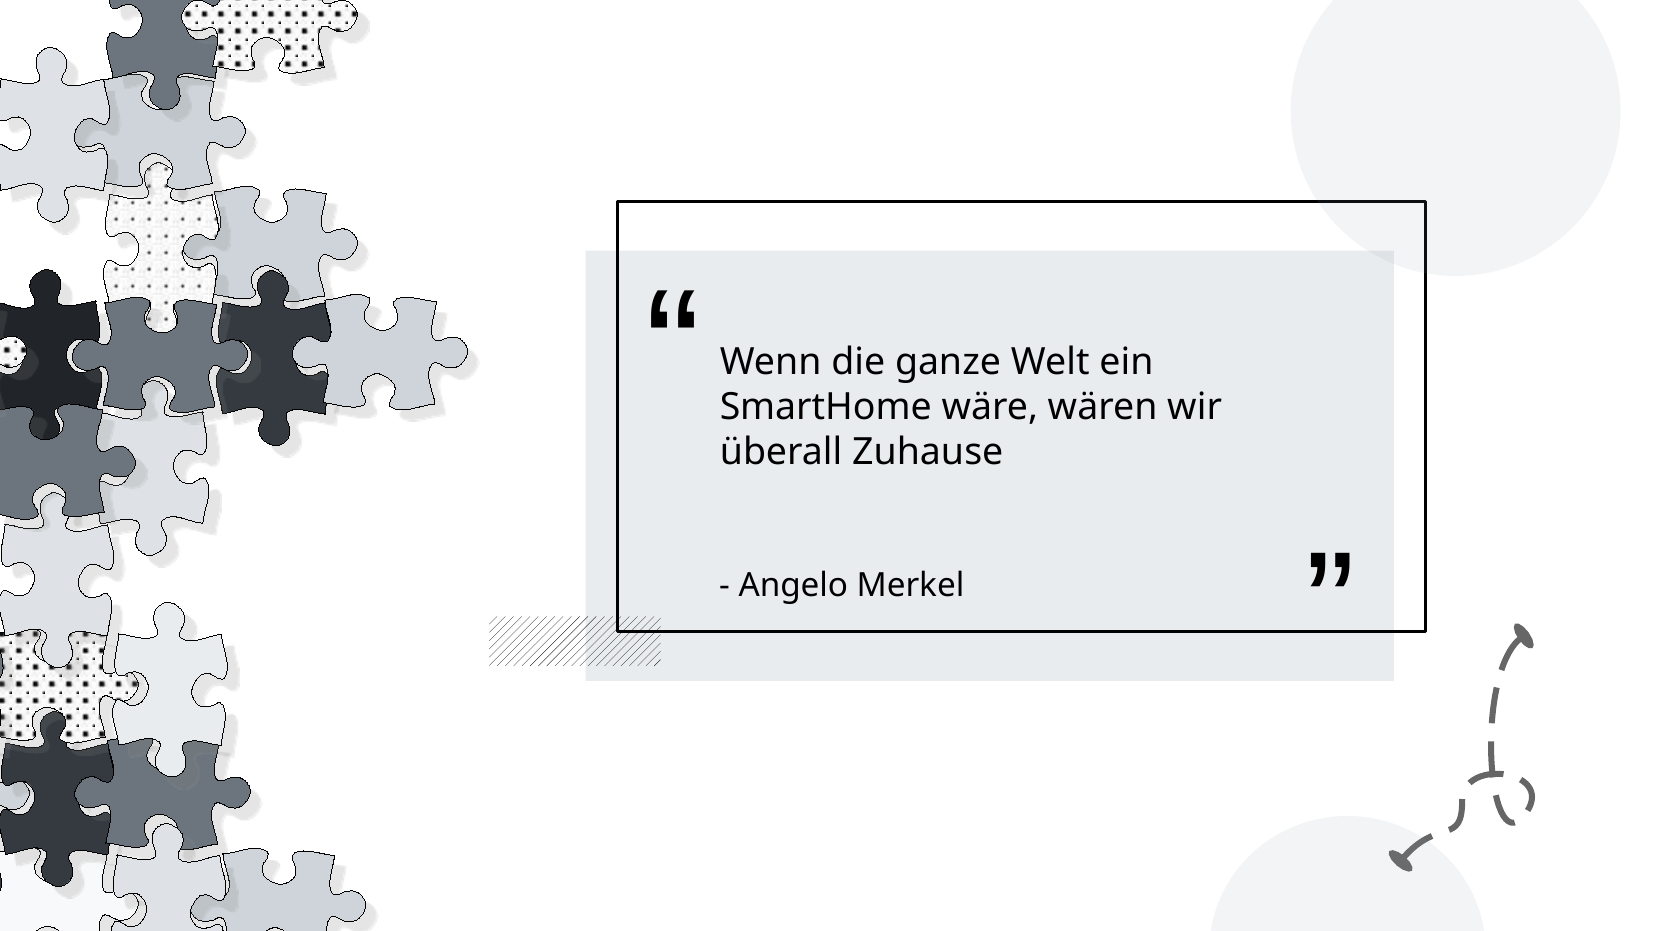

Wenn die ganze Welt ein SmartHome wäre, wären wir überall Zuhause
- Angelo Merkel